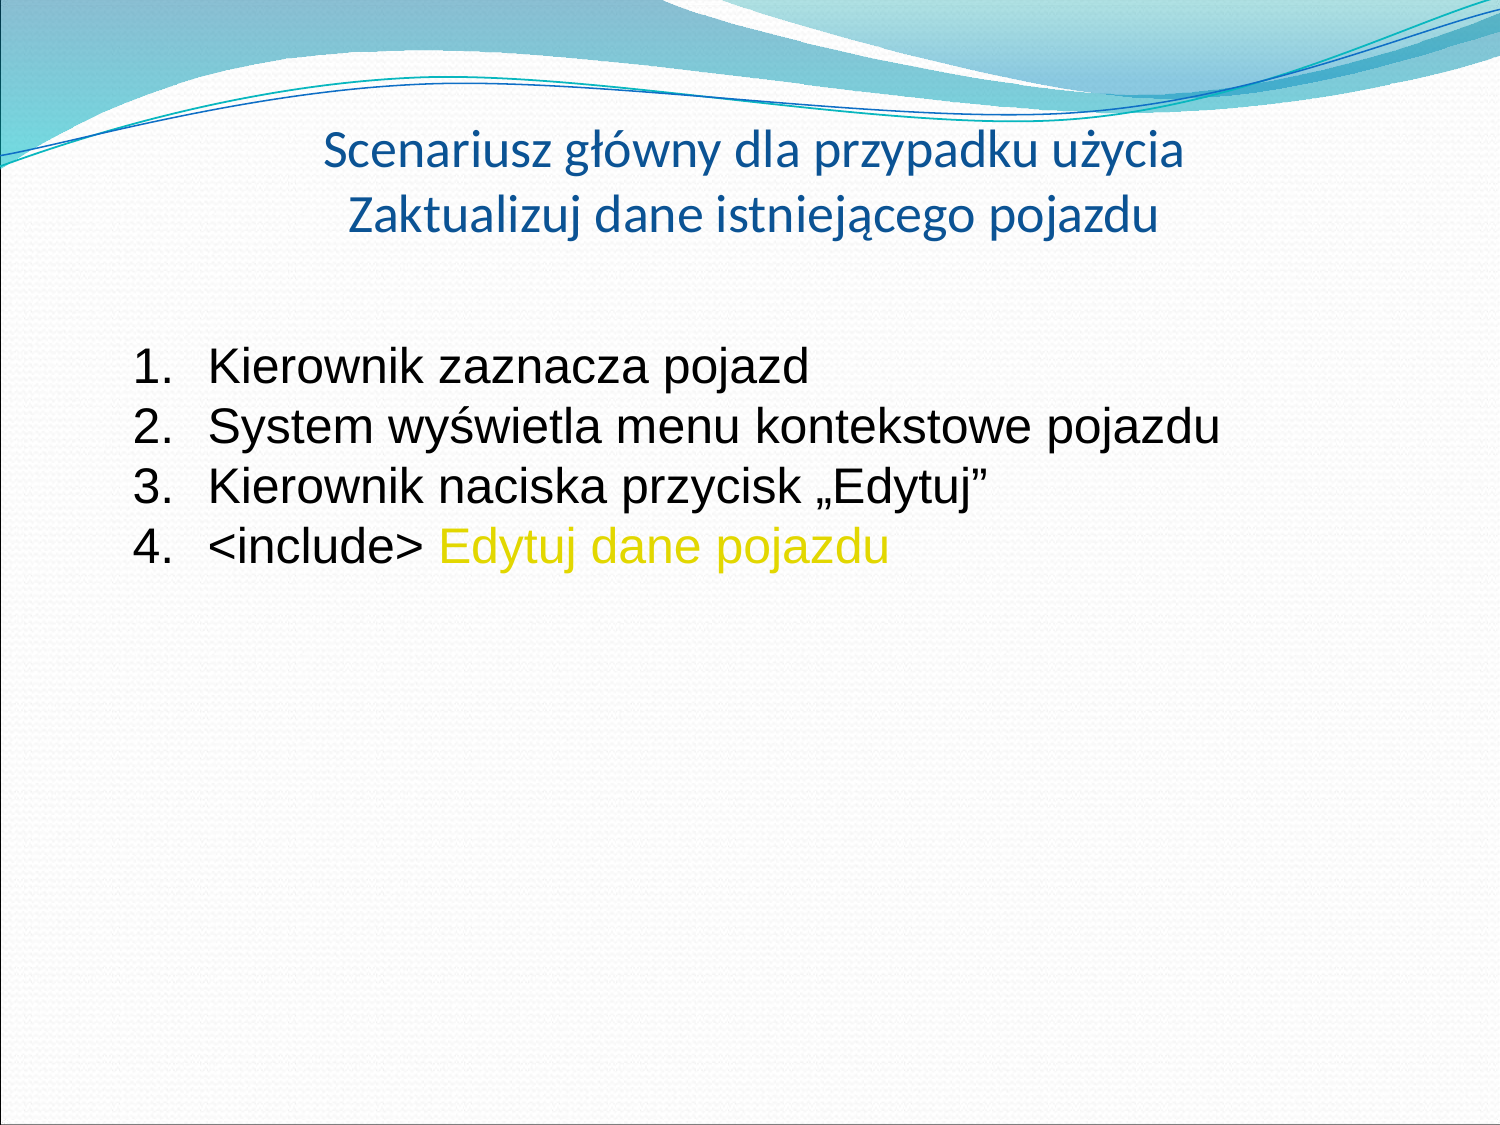

# Scenariusz główny dla przypadku użycia Zaktualizuj dane istniejącego pojazdu
Kierownik zaznacza pojazd
System wyświetla menu kontekstowe pojazdu
Kierownik naciska przycisk „Edytuj”
<include> Edytuj dane pojazdu